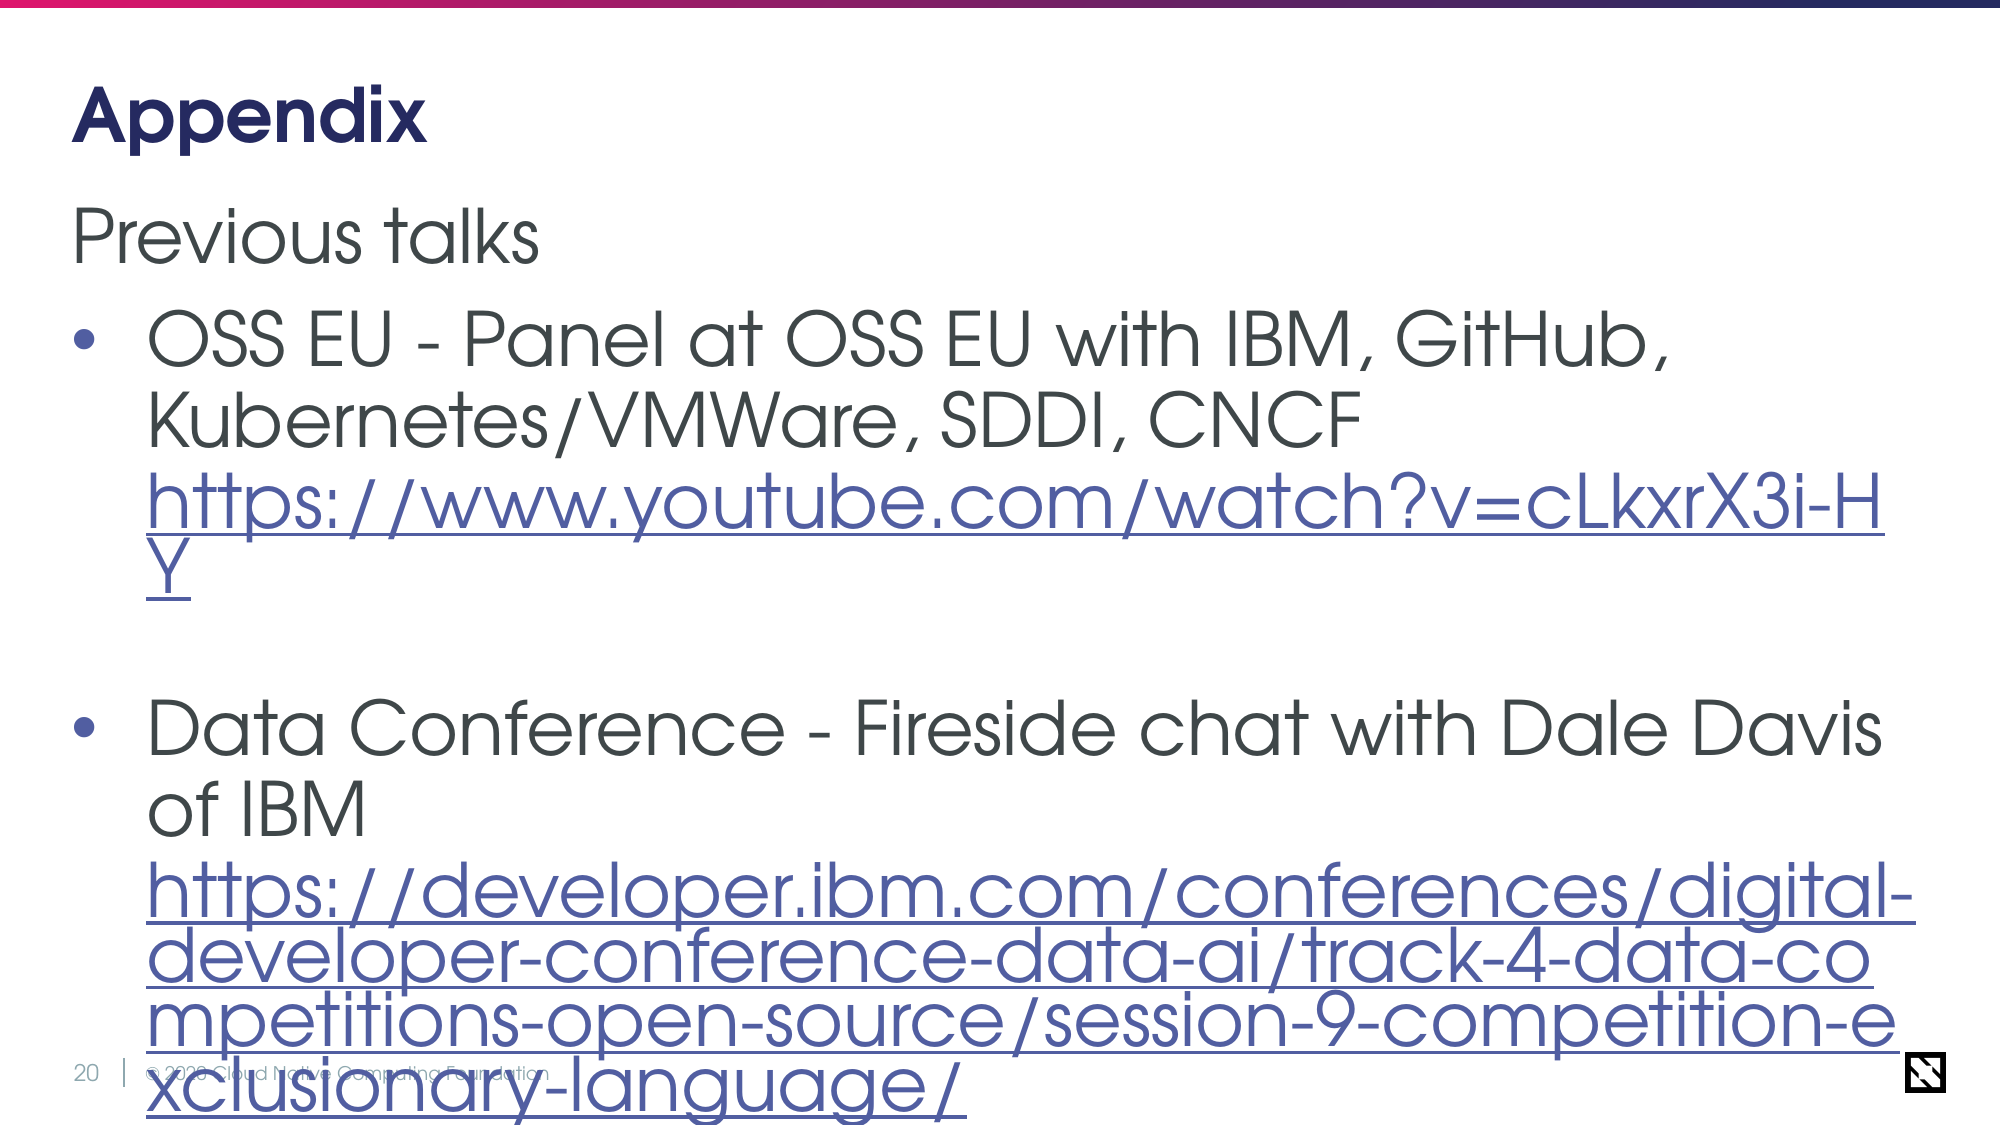

# Appendix
Previous talks
OSS EU - Panel at OSS EU with IBM, GitHub, Kubernetes/VMWare, SDDI, CNCF https://www.youtube.com/watch?v=cLkxrX3i-HY
Data Conference - Fireside chat with Dale Davis of IBM https://developer.ibm.com/conferences/digital-developer-conference-data-ai/track-4-data-competitions-open-source/session-9-competition-exclusionary-language/